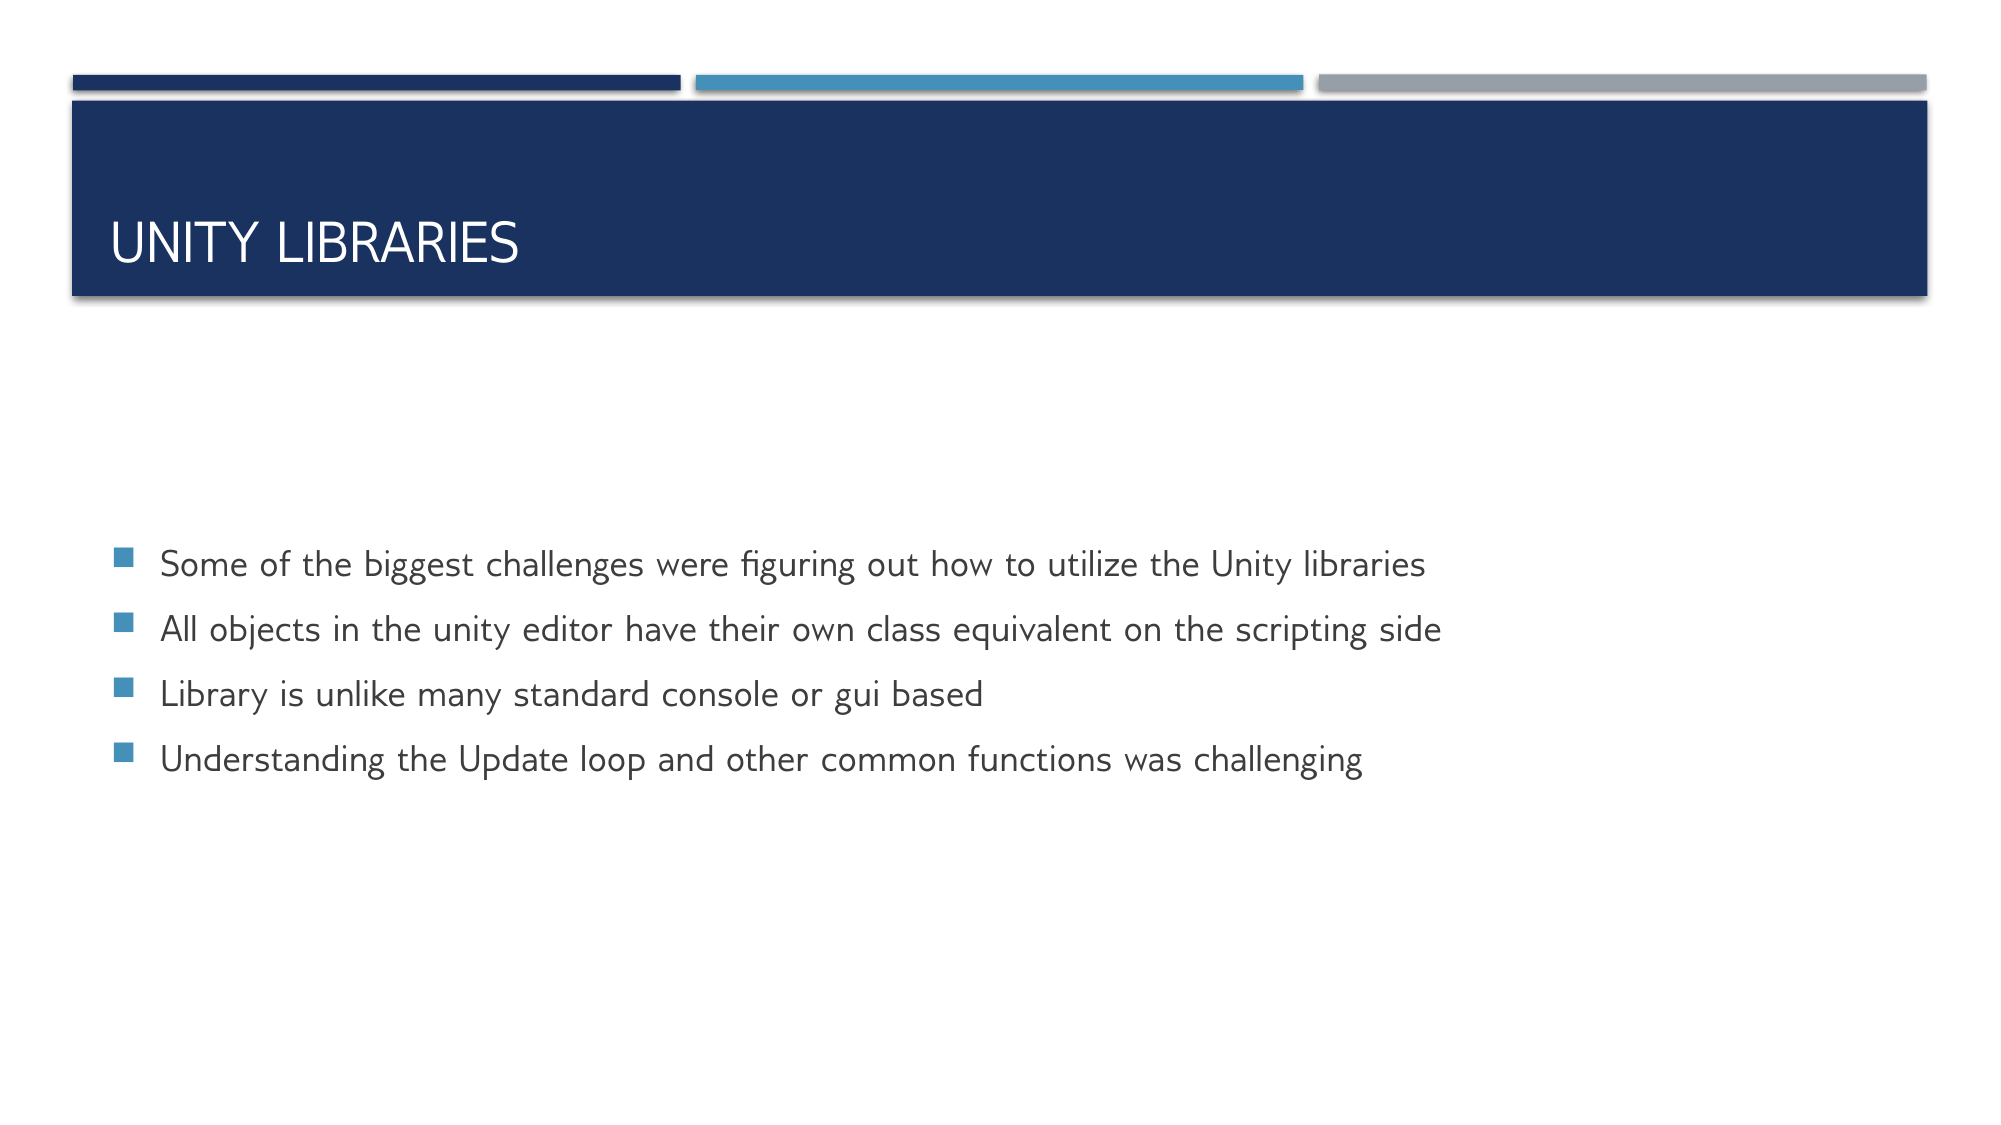

# Unity Libraries
Some of the biggest challenges were figuring out how to utilize the Unity libraries
All objects in the unity editor have their own class equivalent on the scripting side
Library is unlike many standard console or gui based
Understanding the Update loop and other common functions was challenging